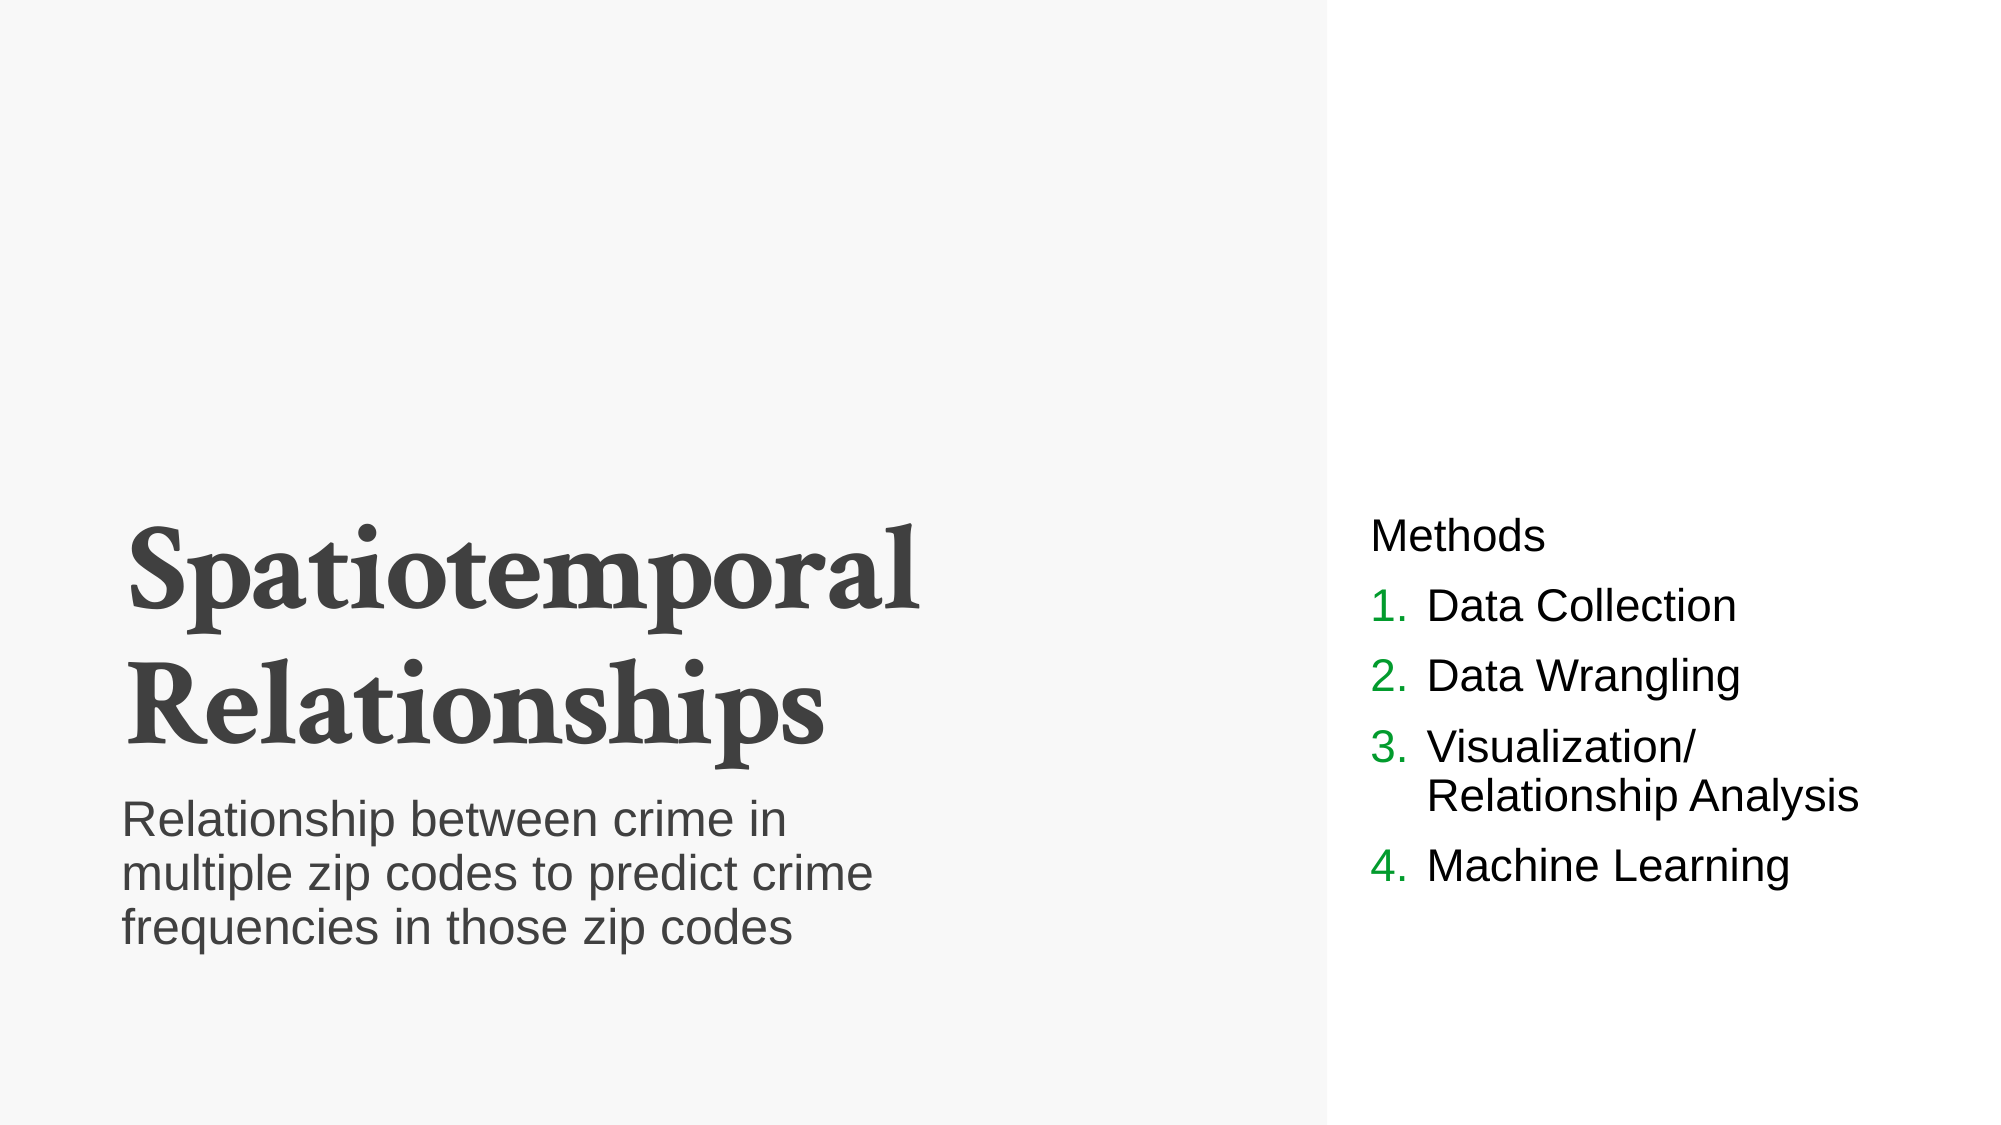

# Spatiotemporal		 Relationships
Methods
Data Collection
Data Wrangling
Visualization/Relationship Analysis
Machine Learning

Relationship between crime in multiple zip codes to predict crime frequencies in those zip codes